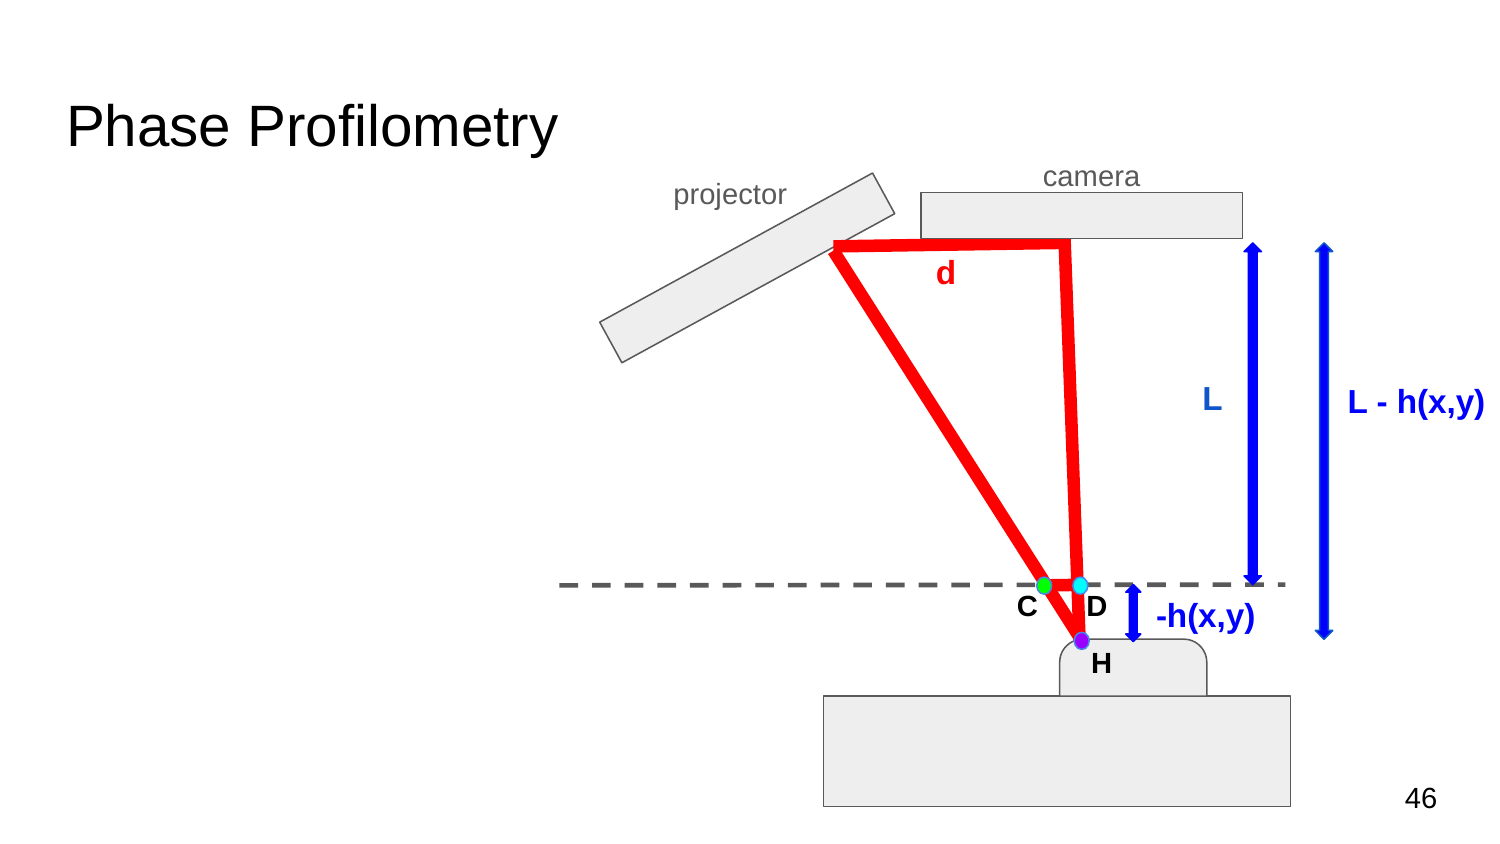

# Phase Profilometry
camera
projector

d

L
L - h(x,y)

C
D

-h(x,y)

H

46